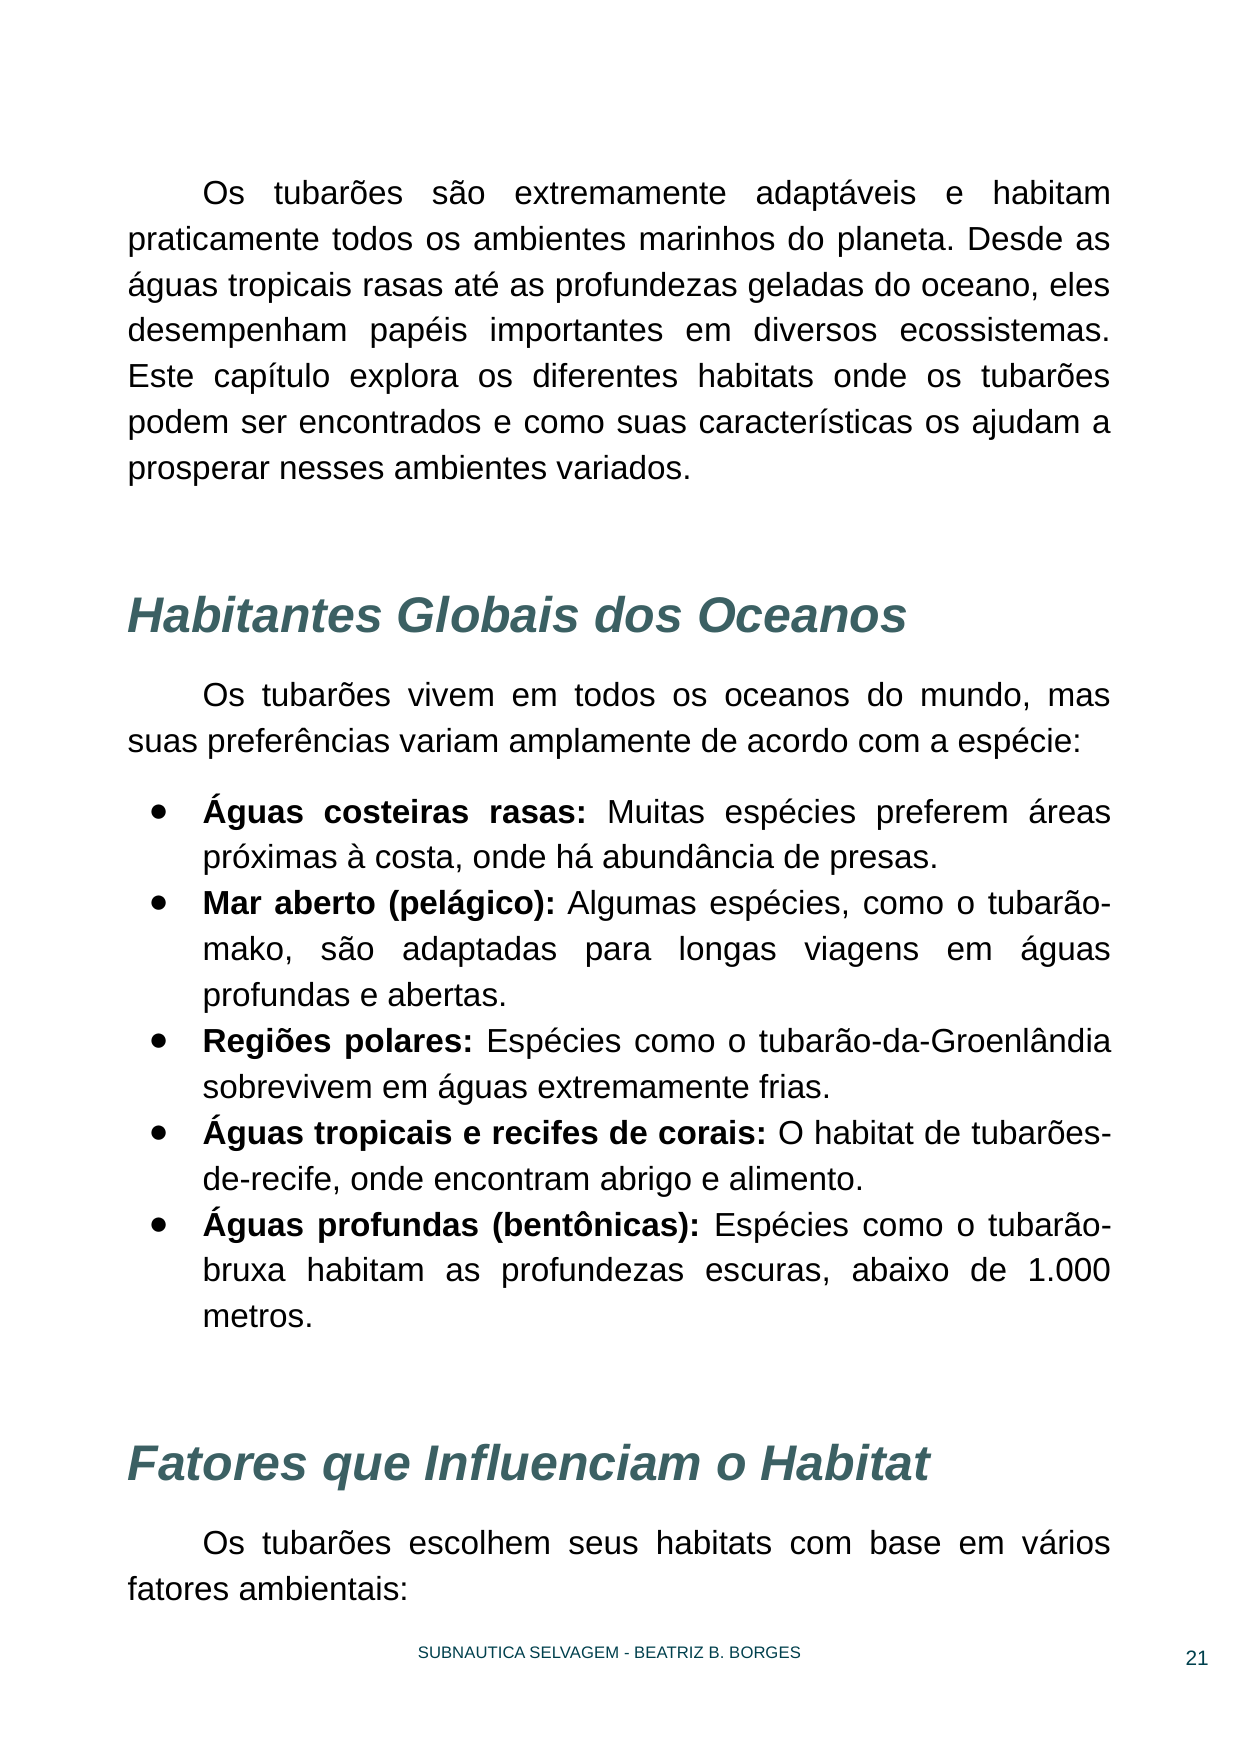

Os tubarões são extremamente adaptáveis e habitam praticamente todos os ambientes marinhos do planeta. Desde as águas tropicais rasas até as profundezas geladas do oceano, eles desempenham papéis importantes em diversos ecossistemas. Este capítulo explora os diferentes habitats onde os tubarões podem ser encontrados e como suas características os ajudam a prosperar nesses ambientes variados.

Habitantes Globais dos Oceanos
Os tubarões vivem em todos os oceanos do mundo, mas suas preferências variam amplamente de acordo com a espécie:
Águas costeiras rasas: Muitas espécies preferem áreas próximas à costa, onde há abundância de presas.
Mar aberto (pelágico): Algumas espécies, como o tubarão-mako, são adaptadas para longas viagens em águas profundas e abertas.
Regiões polares: Espécies como o tubarão-da-Groenlândia sobrevivem em águas extremamente frias.
Águas tropicais e recifes de corais: O habitat de tubarões-de-recife, onde encontram abrigo e alimento.
Águas profundas (bentônicas): Espécies como o tubarão-bruxa habitam as profundezas escuras, abaixo de 1.000 metros.

Fatores que Influenciam o Habitat
Os tubarões escolhem seus habitats com base em vários fatores ambientais:

21
SUBNAUTICA SELVAGEM - BEATRIZ B. BORGES